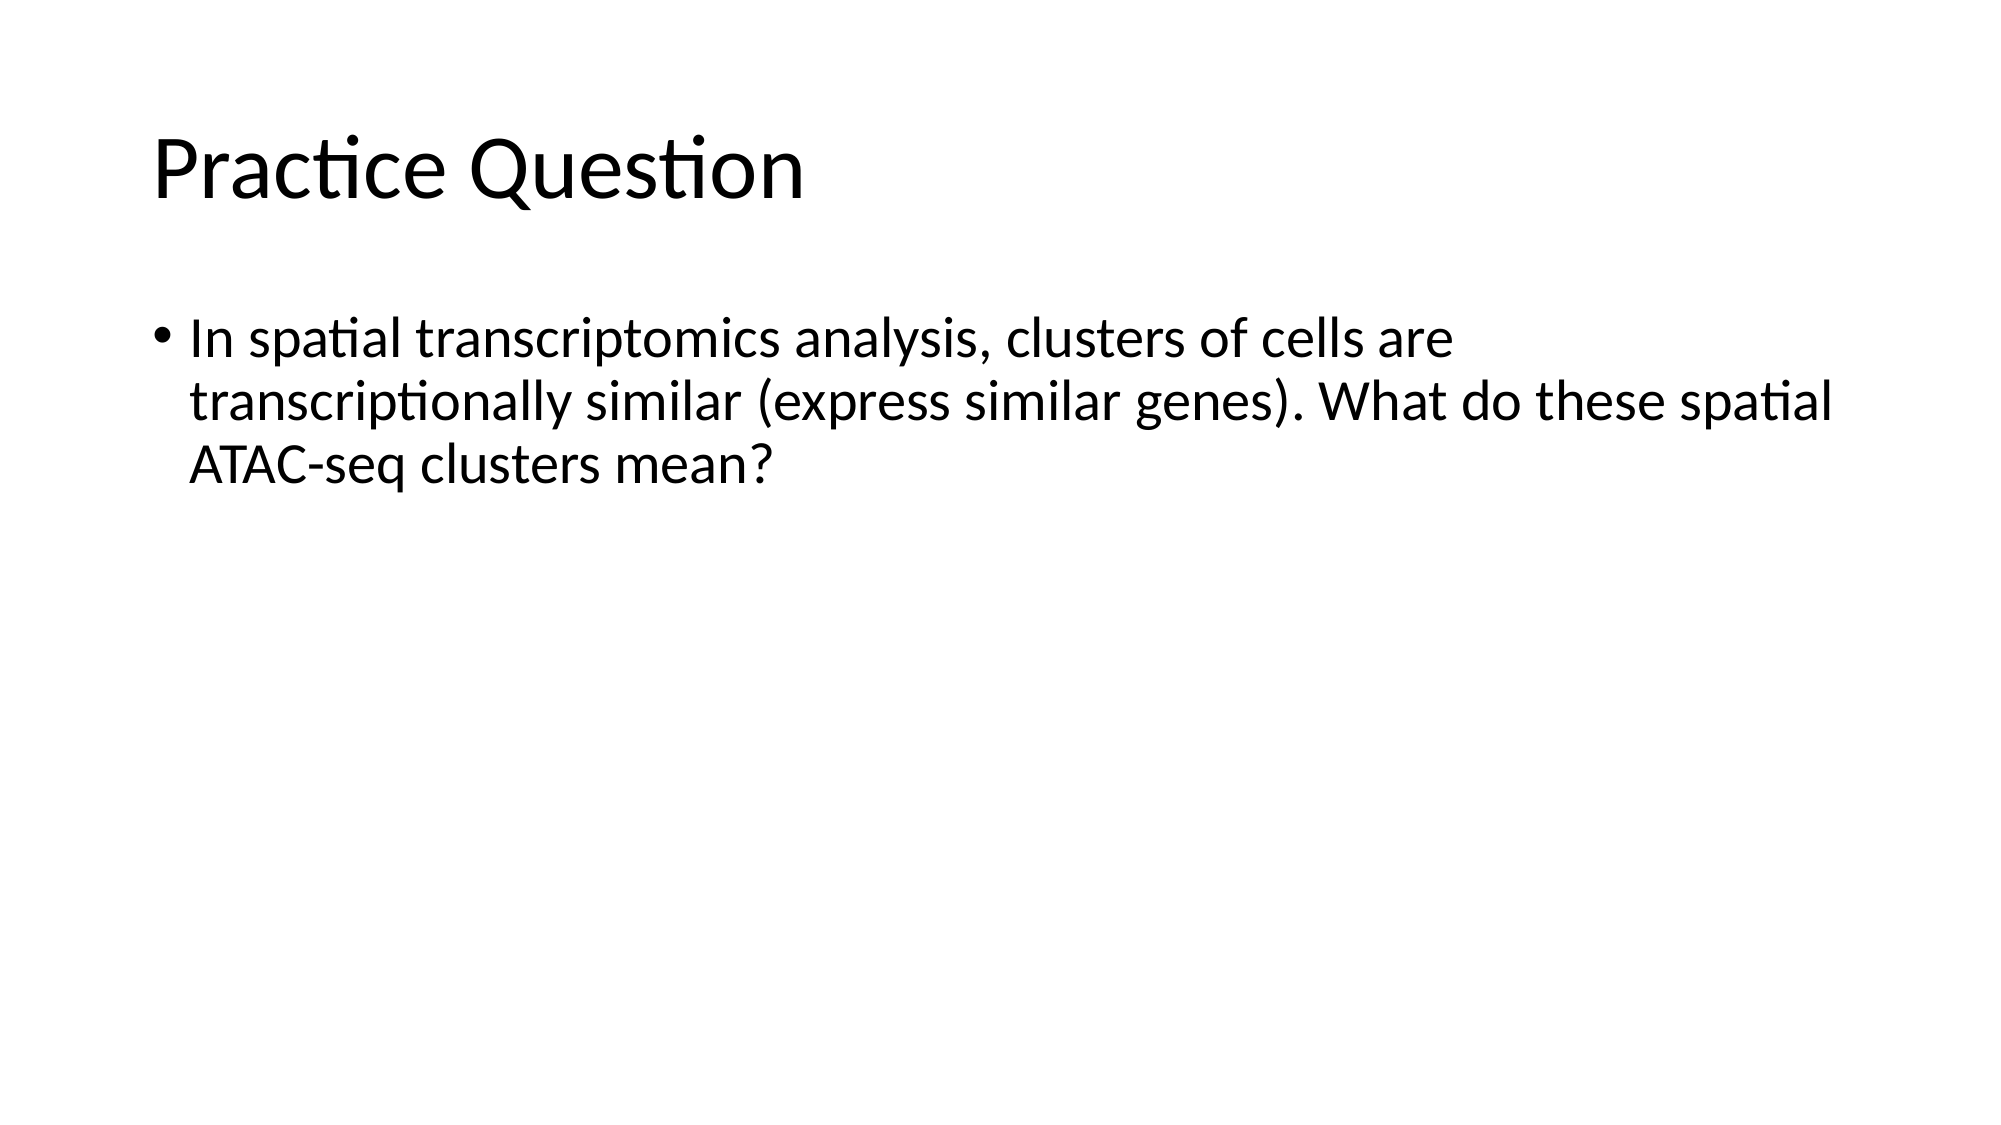

# Practice Question
In spatial transcriptomics analysis, clusters of cells are transcriptionally similar (express similar genes). What do these spatial ATAC-seq clusters mean?